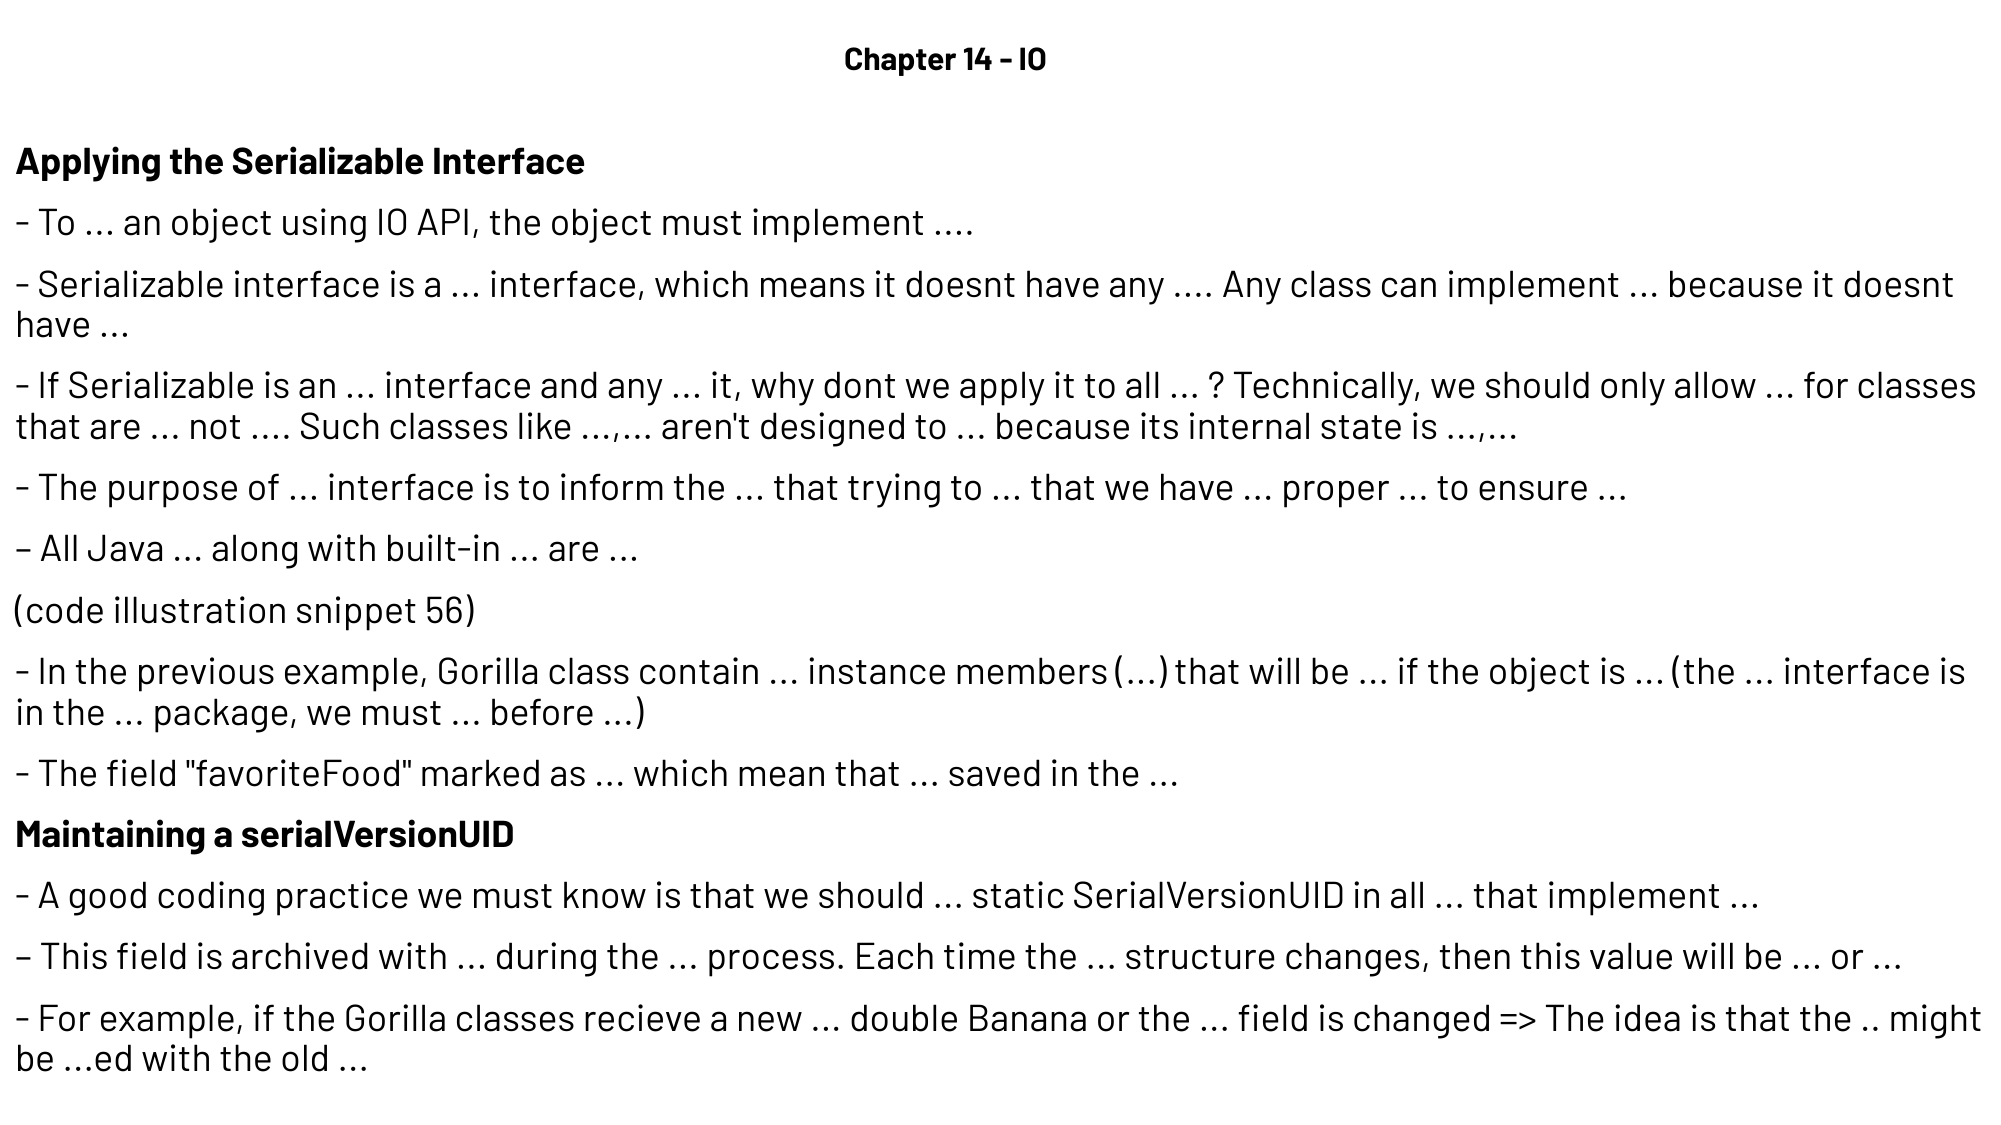

Chapter 14 - IO
Applying the Serializable Interface
- To ... an object using IO API, the object must implement ....
- Serializable interface is a ... interface, which means it doesnt have any .... Any class can implement ... because it doesnt have ...
- If Serializable is an ... interface and any ... it, why dont we apply it to all ... ? Technically, we should only allow ... for classes that are ... not .... Such classes like ...,... aren't designed to ... because its internal state is ...,...
- The purpose of ... interface is to inform the ... that trying to ... that we have ... proper ... to ensure ...
– All Java ... along with built-in ... are ...
(code illustration snippet 56)
- In the previous example, Gorilla class contain ... instance members (...) that will be ... if the object is ... (the ... interface is in the ... package, we must ... before ...)
- The field "favoriteFood" marked as ... which mean that ... saved in the ...
Maintaining a serialVersionUID
- A good coding practice we must know is that we should ... static SerialVersionUID in all ... that implement ...
– This field is archived with ... during the ... process. Each time the ... structure changes, then this value will be ... or ...
- For example, if the Gorilla classes recieve a new ... double Banana or the ... field is changed => The idea is that the .. might be ...ed with the old ...